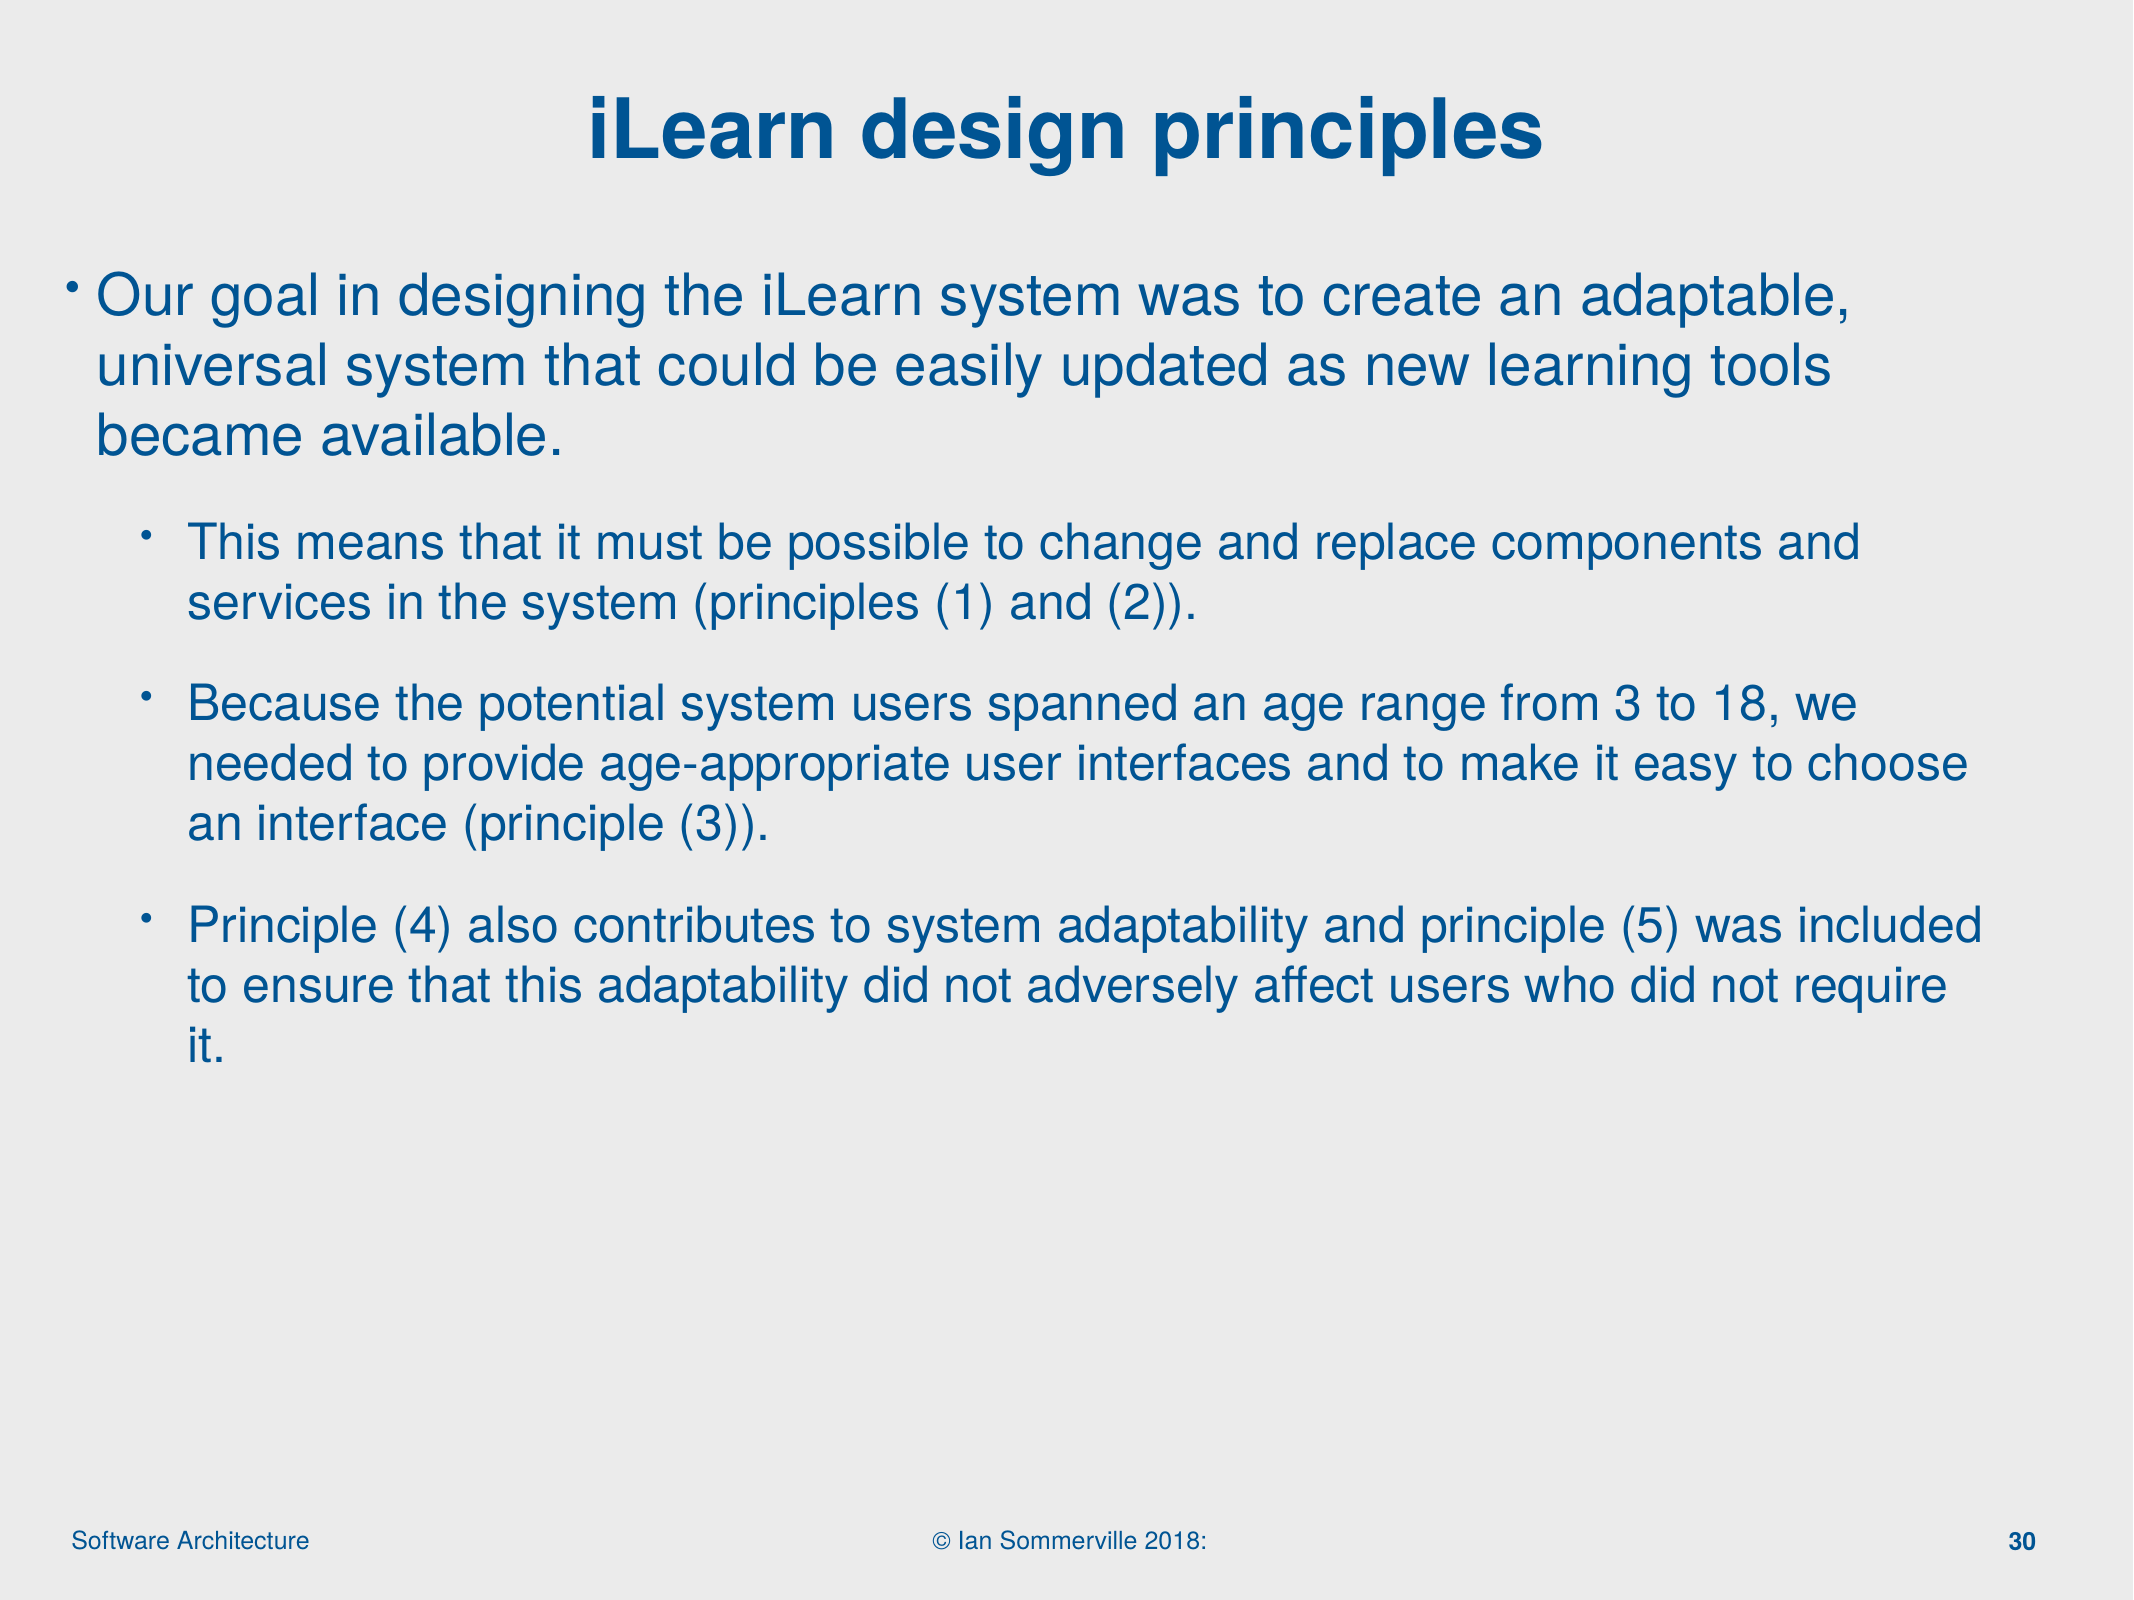

# iLearn design principles
Our goal in designing the iLearn system was to create an adaptable, universal system that could be easily updated as new learning tools became available.
This means that it must be possible to change and replace components and services in the system (principles (1) and (2)).
Because the potential system users spanned an age range from 3 to 18, we needed to provide age-appropriate user interfaces and to make it easy to choose an interface (principle (3)).
Principle (4) also contributes to system adaptability and principle (5) was included to ensure that this adaptability did not adversely affect users who did not require it.
30